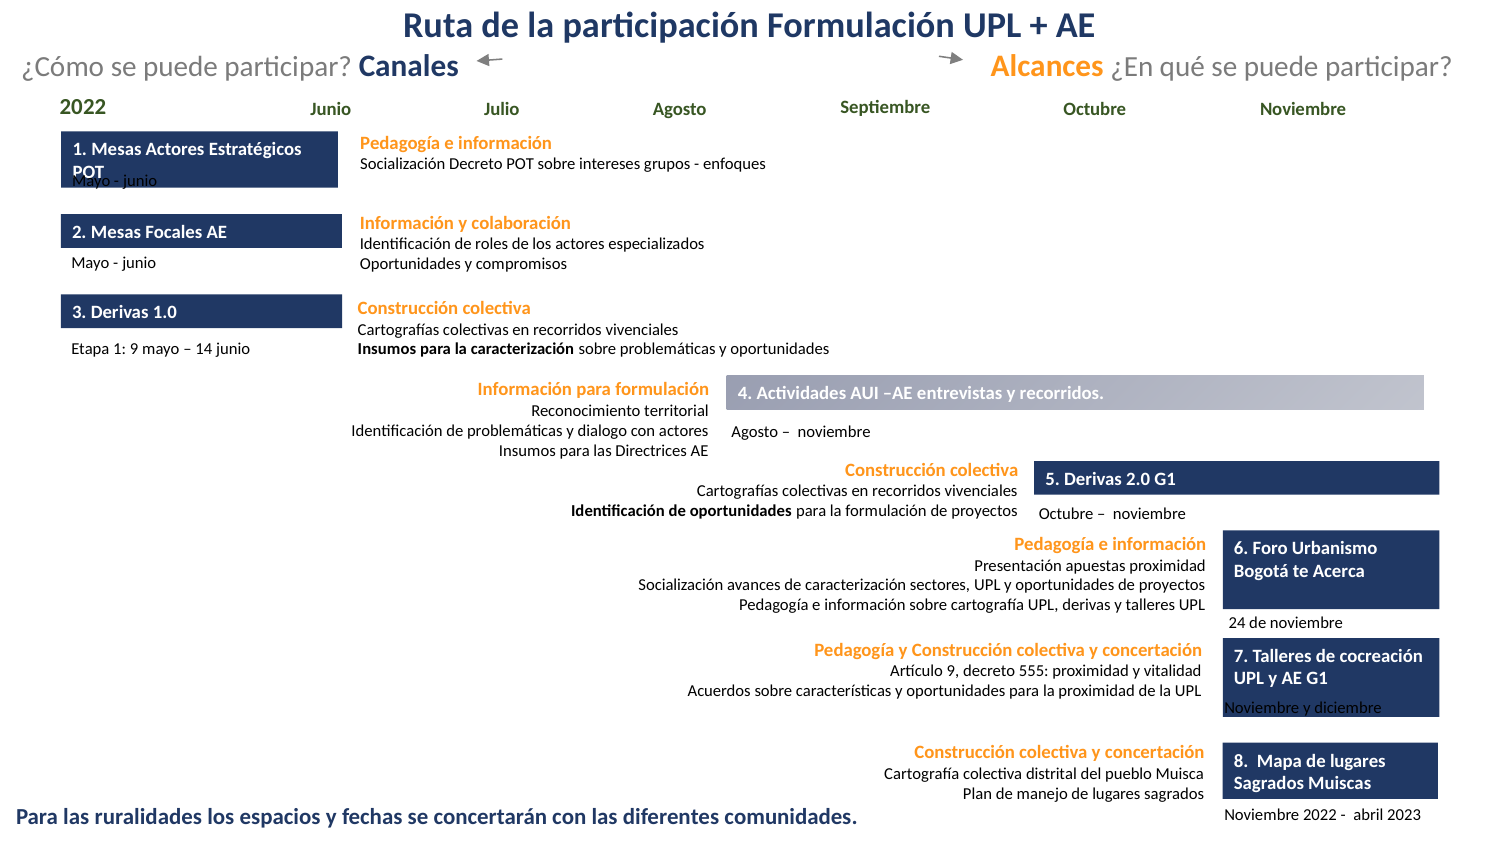

# Ruta de la participación Formulación UPL + AE
¿Cómo se puede participar? Canales
Alcances ¿En qué se puede participar?
2022
Septiembre
Noviembre
Junio
Julio
Agosto
Octubre
Pedagogía e información
Socialización Decreto POT sobre intereses grupos - enfoques
1. Mesas Actores Estratégicos POT
Mayo - junio
Información y colaboración
Identificación de roles de los actores especializados
Oportunidades y compromisos
2. Mesas Focales AE
Mayo - junio
Construcción colectiva
Cartografías colectivas en recorridos vivenciales
Insumos para la caracterización sobre problemáticas y oportunidades
3. Derivas 1.0
Etapa 1: 9 mayo – 14 junio
Información para formulación
Reconocimiento territorial
Identificación de problemáticas y dialogo con actores
Insumos para las Directrices AE
4. Actividades AUI –AE entrevistas y recorridos.
Agosto –  noviembre
Construcción colectiva
Cartografías colectivas en recorridos vivenciales
Identificación de oportunidades para la formulación de proyectos
5. Derivas 2.0 G1
Octubre –  noviembre
Pedagogía e información
Presentación apuestas proximidad
Socialización avances de caracterización sectores, UPL y oportunidades de proyectos
Pedagogía e información sobre cartografía UPL, derivas y talleres UPL
6. Foro Urbanismo
Bogotá te Acerca

24 de noviembre
Pedagogía y Construcción colectiva y concertación
Artículo 9, decreto 555: proximidad y vitalidad
Acuerdos sobre características y oportunidades para la proximidad de la UPL
7. Talleres de cocreación UPL y AE G1

Noviembre y diciembre
Construcción colectiva y concertación
Cartografía colectiva distrital del pueblo Muisca
Plan de manejo de lugares sagrados
8.  Mapa de lugares Sagrados Muiscas
Para las ruralidades los espacios y fechas se concertarán con las diferentes comunidades.
Noviembre 2022 -  abril 2023